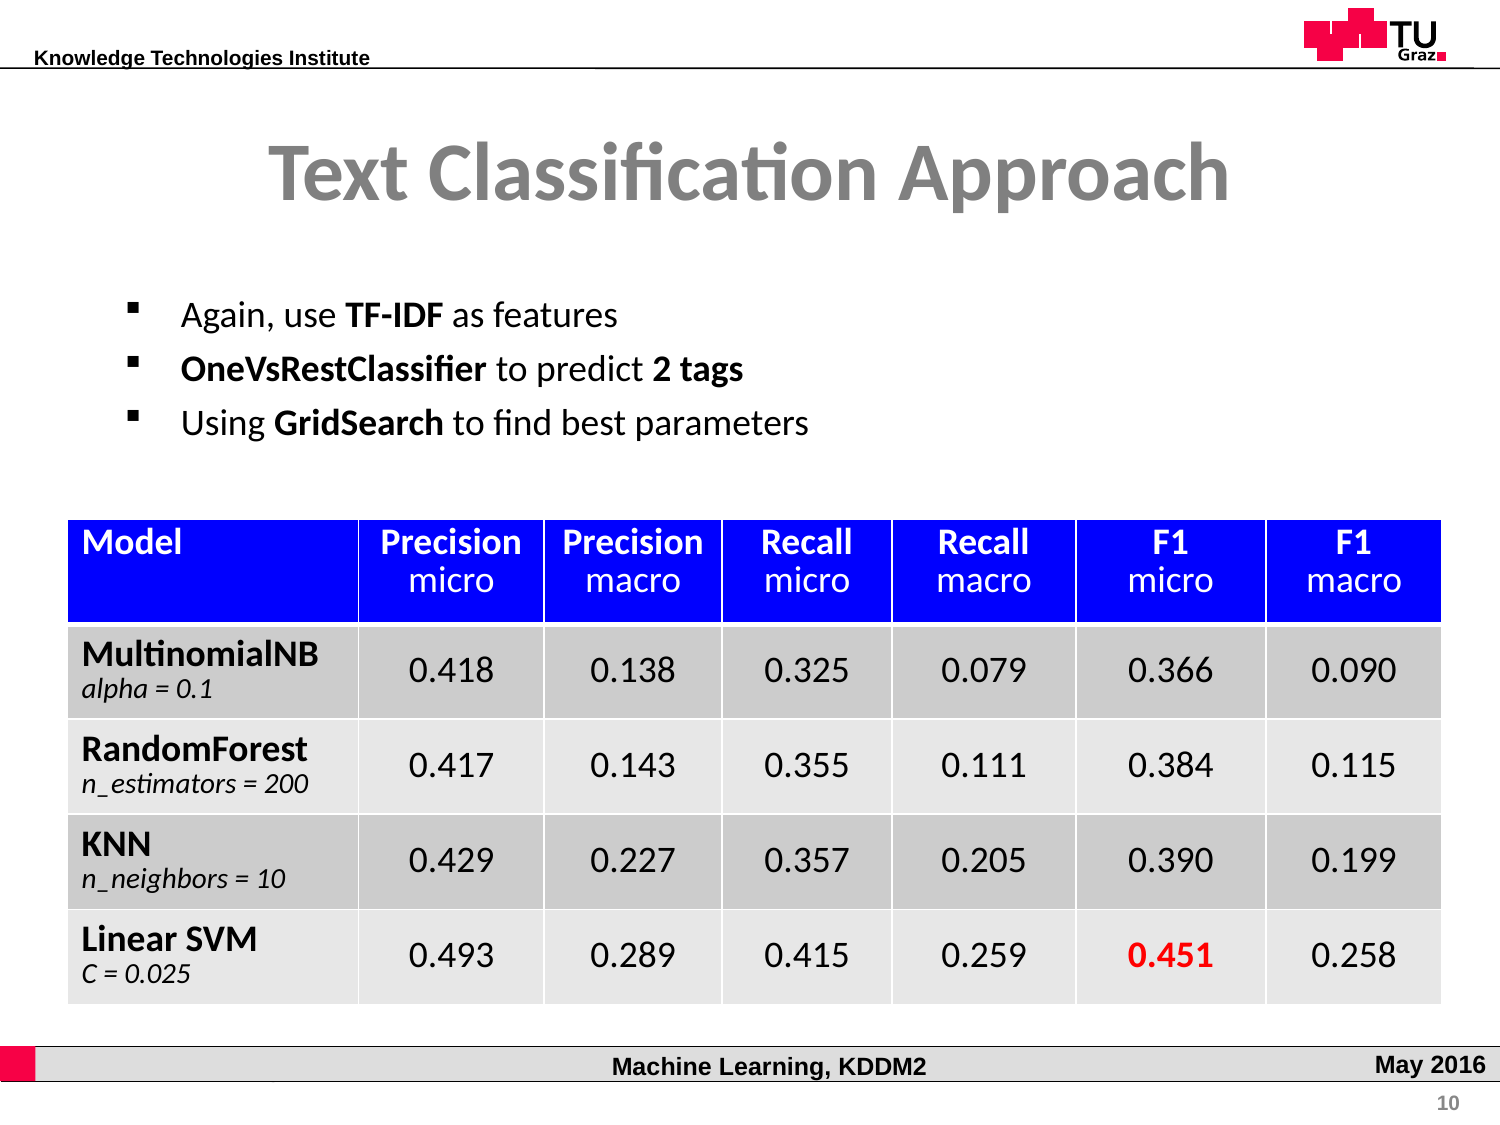

Text Classification Approach
Again, use TF-IDF as features
OneVsRestClassifier to predict 2 tags
Using GridSearch to find best parameters
| Model | Precision micro | Precision macro | Recall micro | Recall macro | F1 micro | F1 macro |
| --- | --- | --- | --- | --- | --- | --- |
| MultinomialNB alpha = 0.1 | 0.418 | 0.138 | 0.325 | 0.079 | 0.366 | 0.090 |
| RandomForest n\_estimators = 200 | 0.417 | 0.143 | 0.355 | 0.111 | 0.384 | 0.115 |
| KNN n\_neighbors = 10 | 0.429 | 0.227 | 0.357 | 0.205 | 0.390 | 0.199 |
| Linear SVM C = 0.025 | 0.493 | 0.289 | 0.415 | 0.259 | 0.451 | 0.258 |